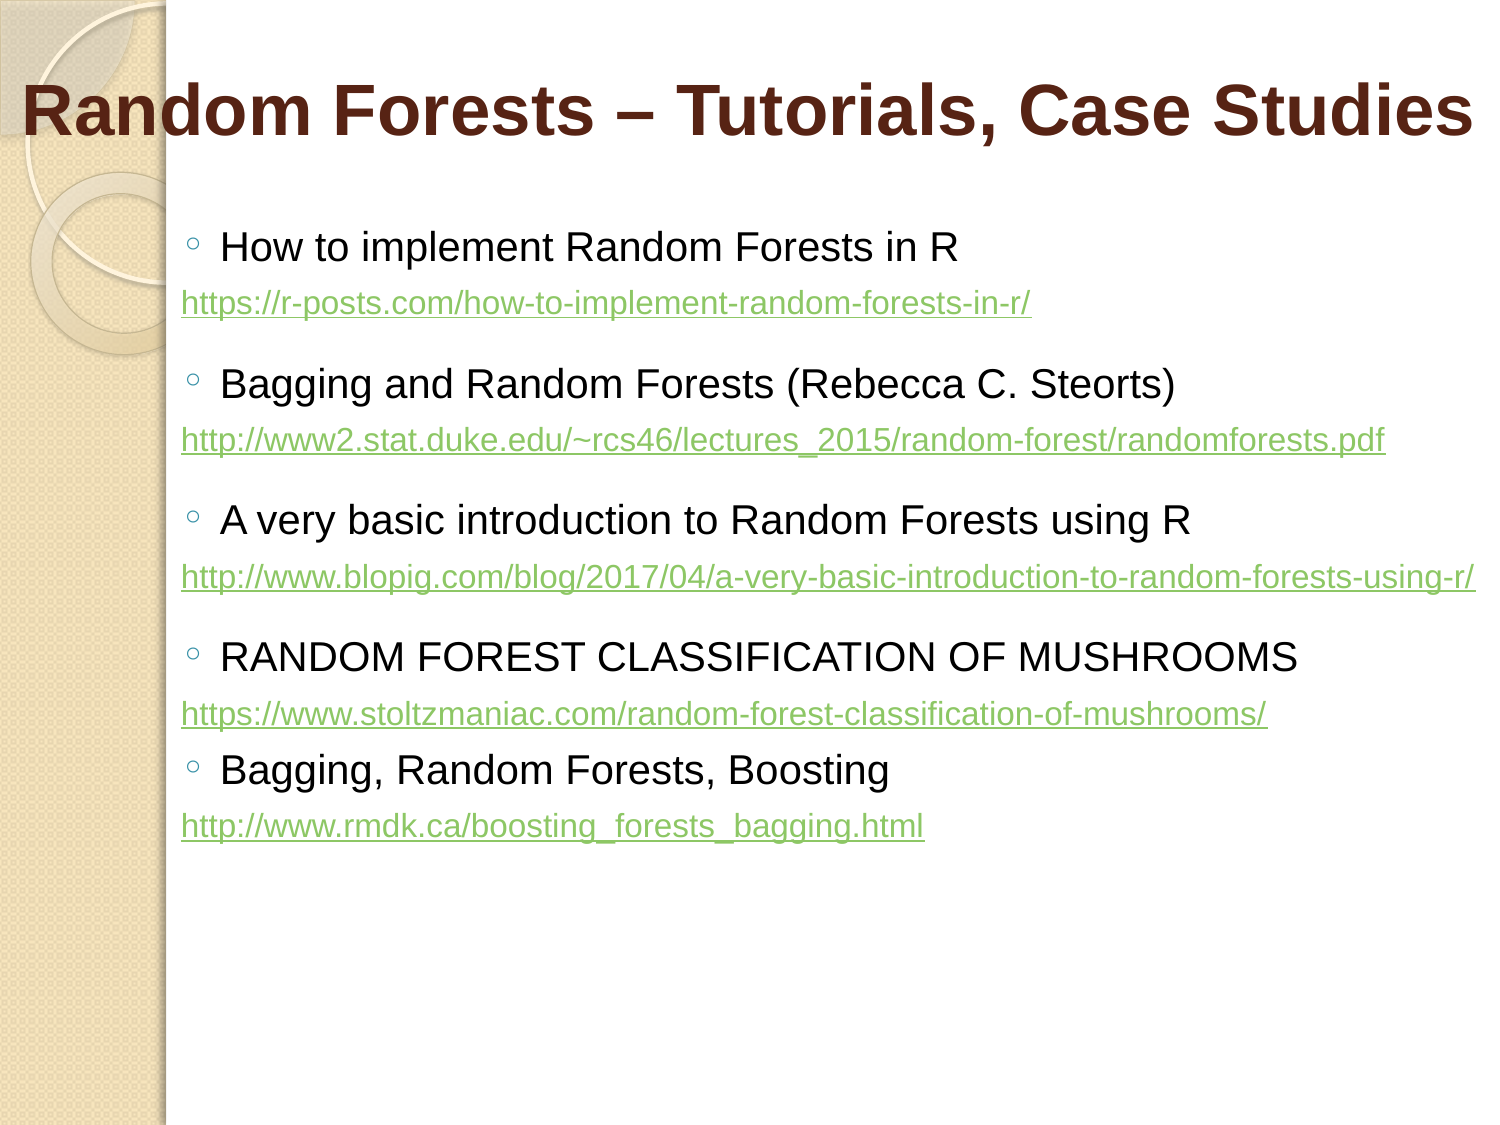

# Random Forests – Tutorials, Case Studies
How to implement Random Forests in R
https://r-posts.com/how-to-implement-random-forests-in-r/

Bagging and Random Forests (Rebecca C. Steorts)
http://www2.stat.duke.edu/~rcs46/lectures_2015/random-forest/randomforests.pdf

A very basic introduction to Random Forests using R
http://www.blopig.com/blog/2017/04/a-very-basic-introduction-to-random-forests-using-r/

RANDOM FOREST CLASSIFICATION OF MUSHROOMS
https://www.stoltzmaniac.com/random-forest-classification-of-mushrooms/
Bagging, Random Forests, Boosting
http://www.rmdk.ca/boosting_forests_bagging.html